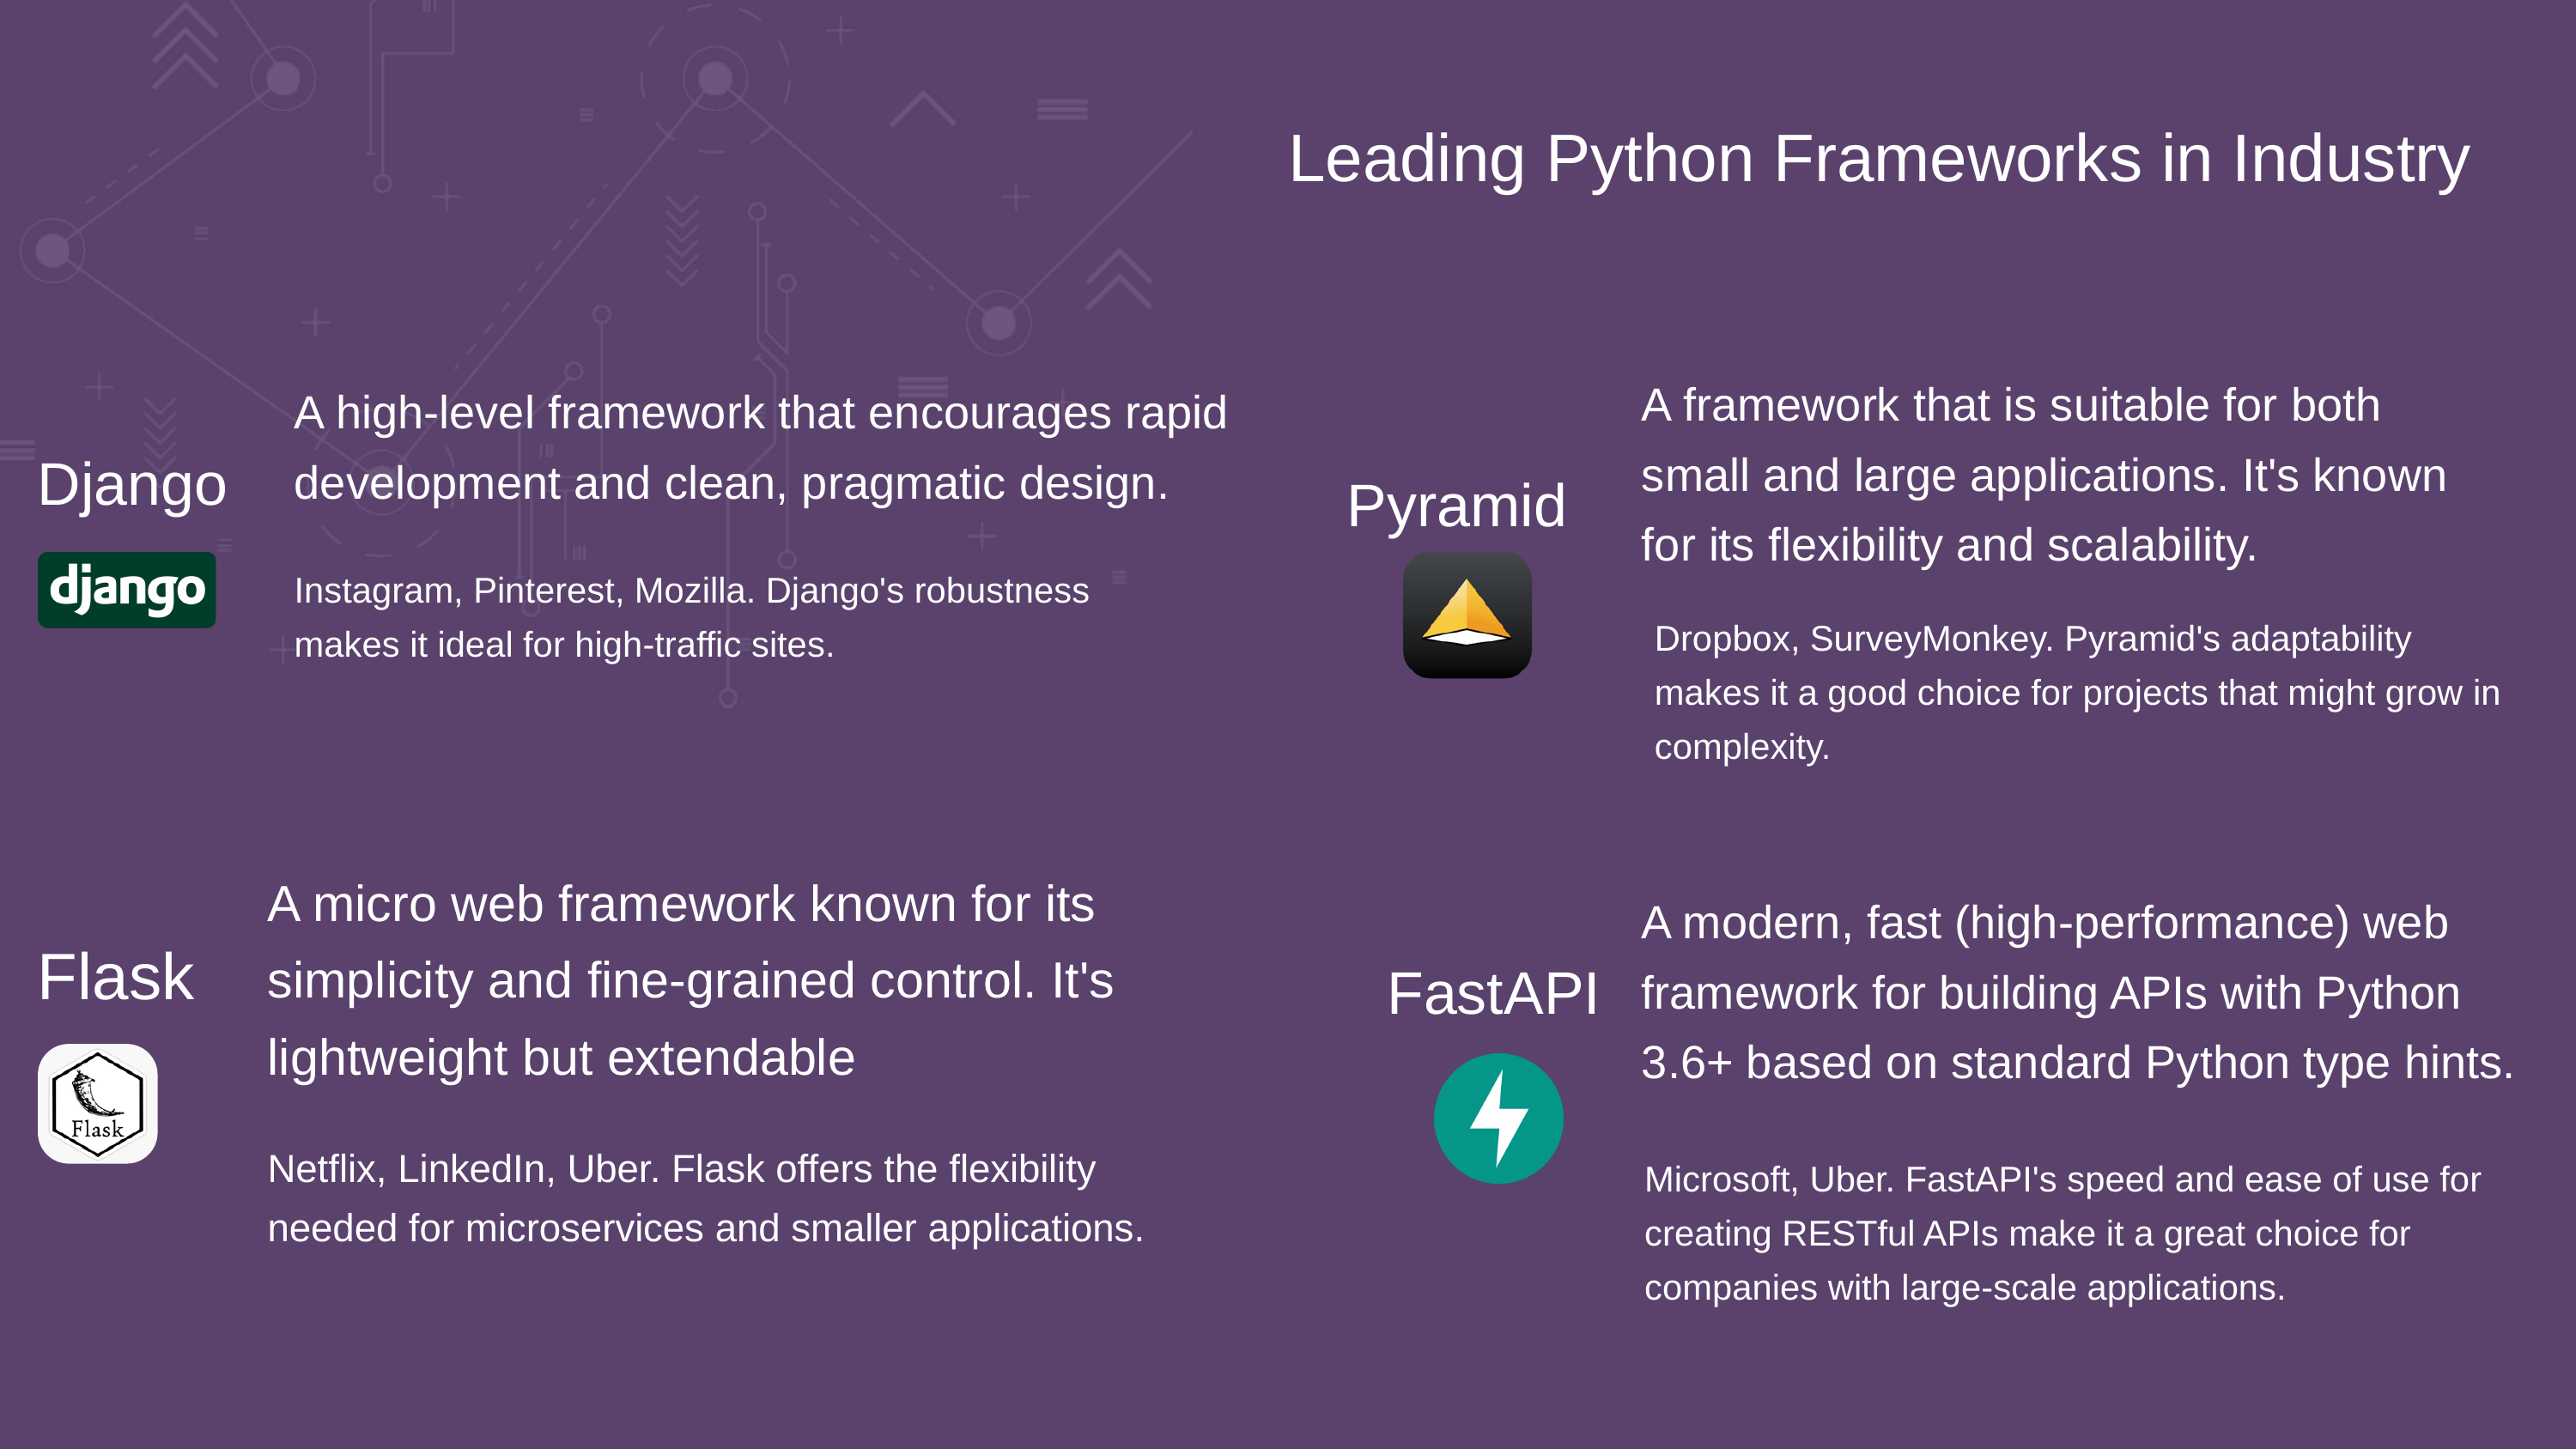

Leading Python Frameworks in Industry
A framework that is suitable for both small and large applications. It's known for its flexibility and scalability.
A high-level framework that encourages rapid development and clean, pragmatic design.
Django
Pyramid

Instagram, Pinterest, Mozilla. Django's robustness makes it ideal for high-traffic sites.
Dropbox, SurveyMonkey. Pyramid's adaptability makes it a good choice for projects that might grow in complexity.
A micro web framework known for its simplicity and fine-grained control. It's lightweight but extendable
A modern, fast (high-performance) web framework for building APIs with Python 3.6+ based on standard Python type hints.
Flask
FastAPI

Netflix, LinkedIn, Uber. Flask offers the flexibility needed for microservices and smaller applications.
Microsoft, Uber. FastAPI's speed and ease of use for creating RESTful APIs make it a great choice for companies with large-scale applications.